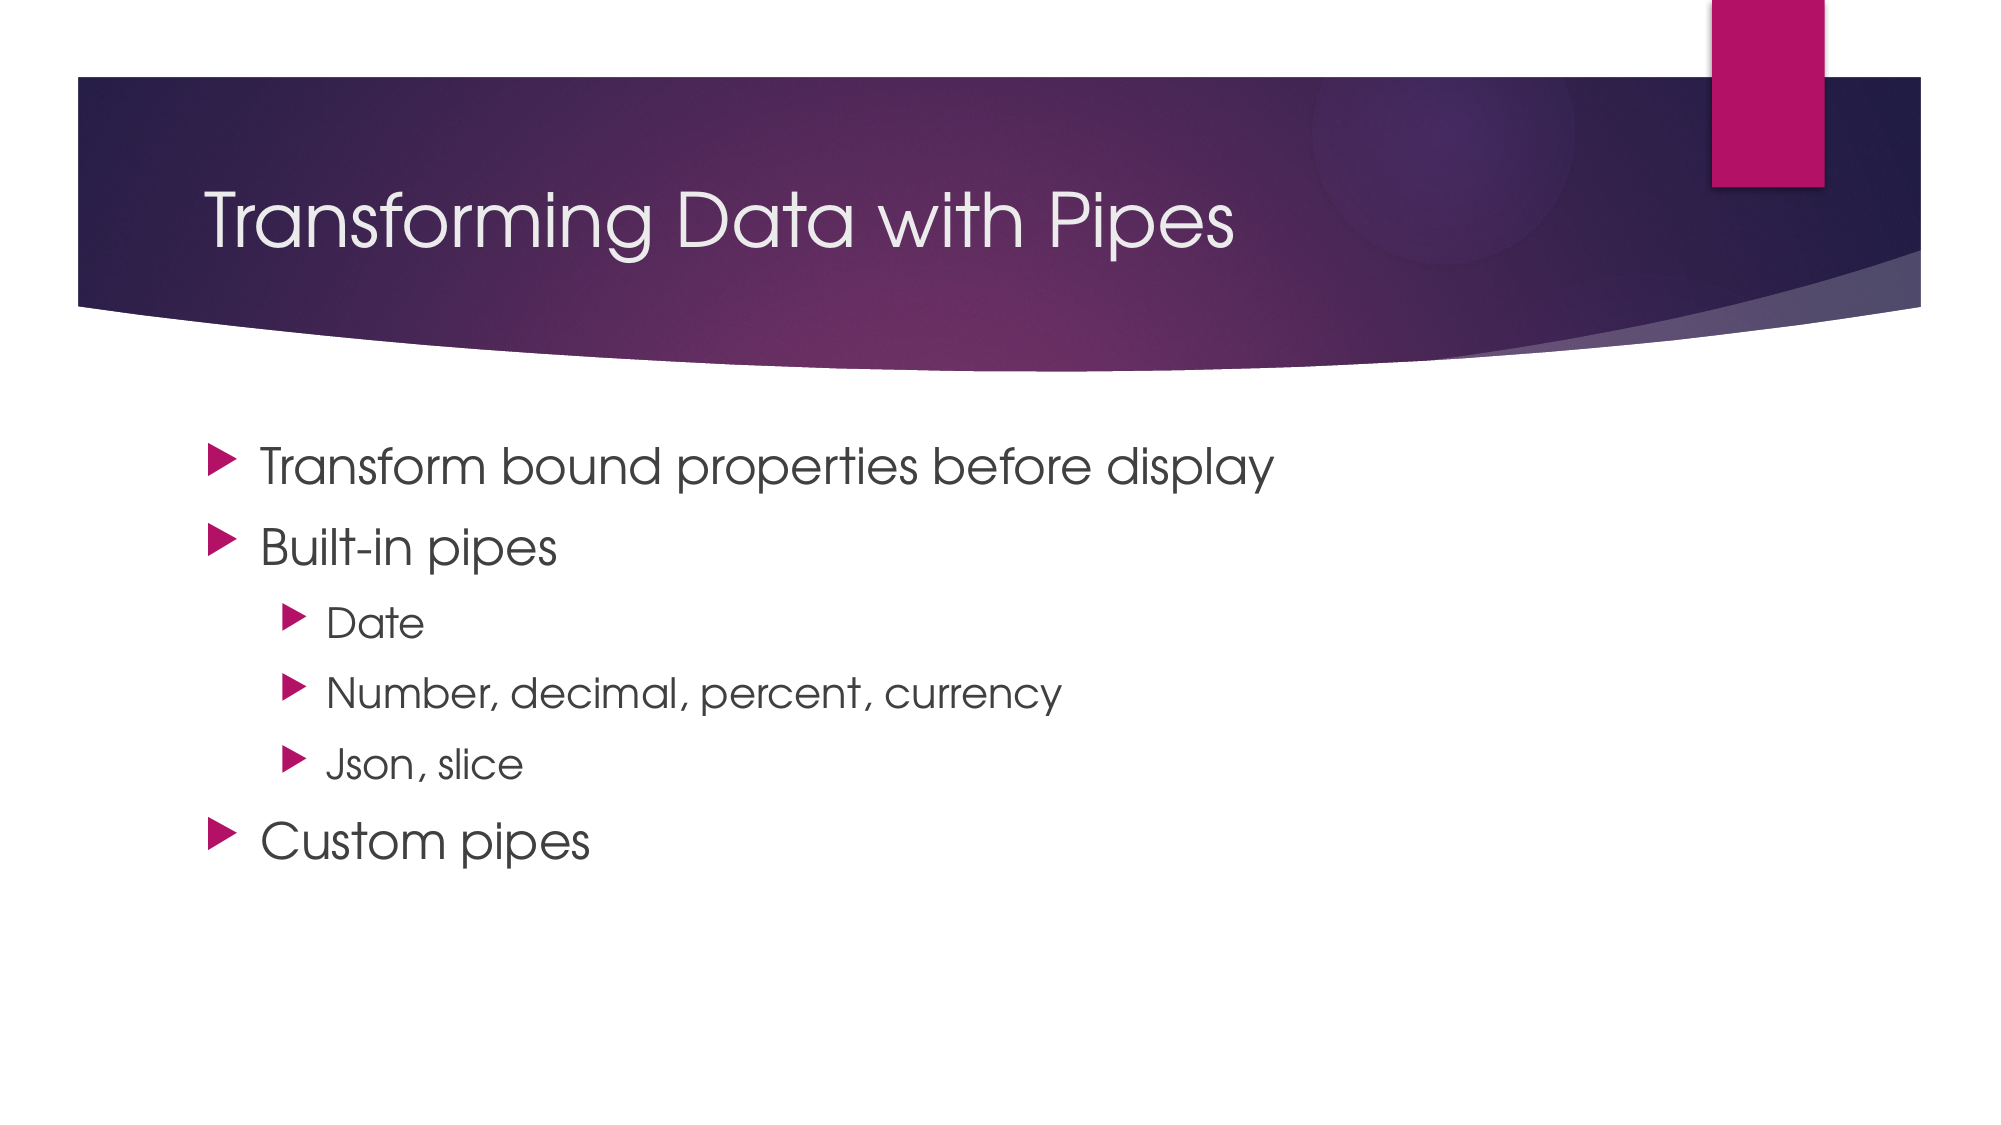

# Transforming Data with Pipes
Transform bound properties before display
Built-in pipes
Date
Number, decimal, percent, currency
Json, slice
Custom pipes